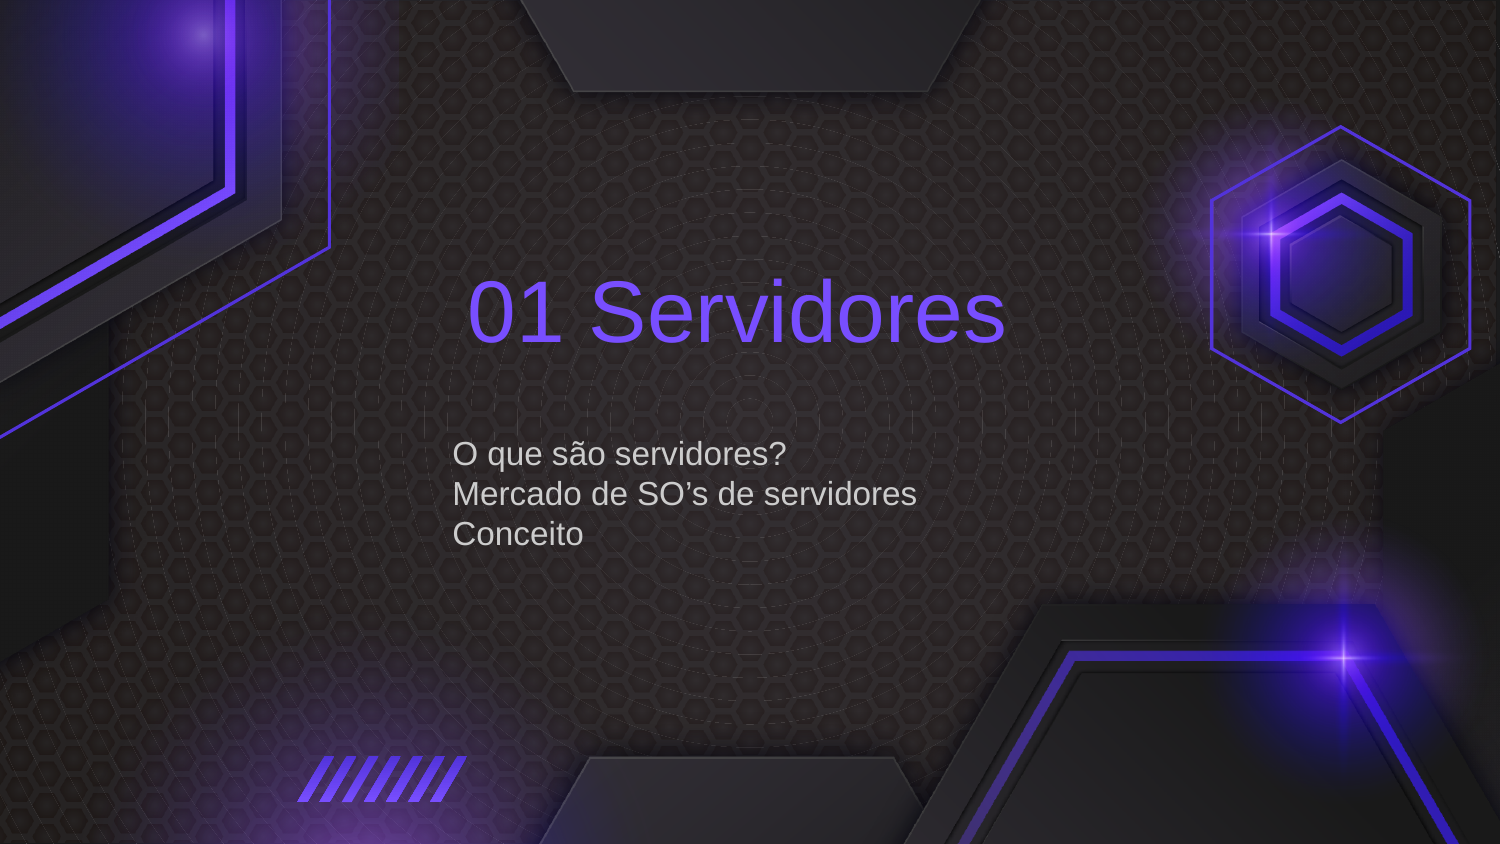

# 01 Servidores
O que são servidores?
Mercado de SO’s de servidores
Conceito